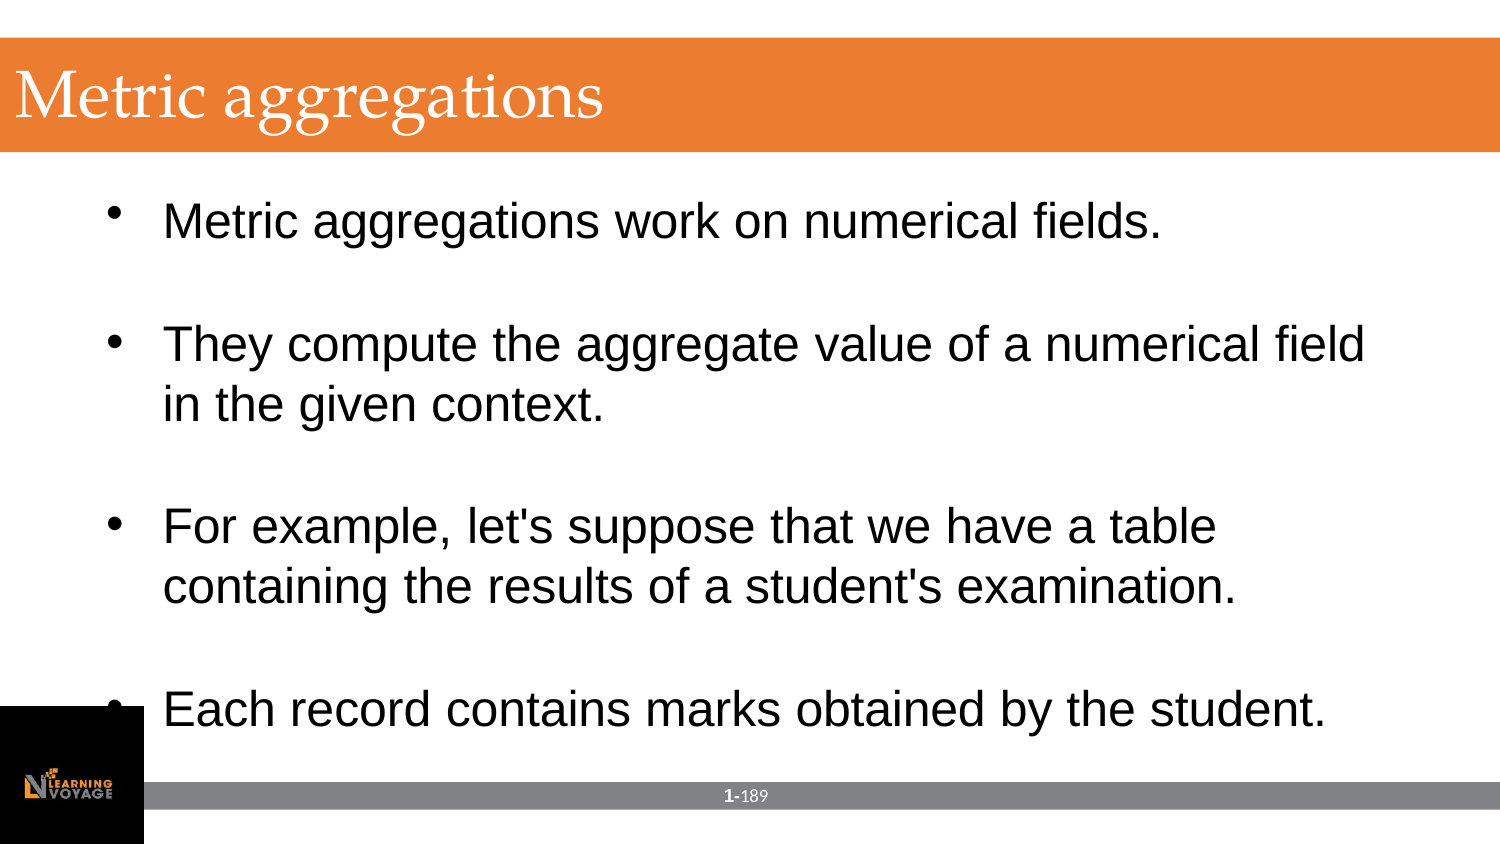

# Metric aggregations
Metric aggregations work on numerical fields.

They compute the aggregate value of a numerical field
in the given context.

For example, let's suppose that we have a table
containing the results of a student's examination.

Each record contains marks obtained by the student.
1-189